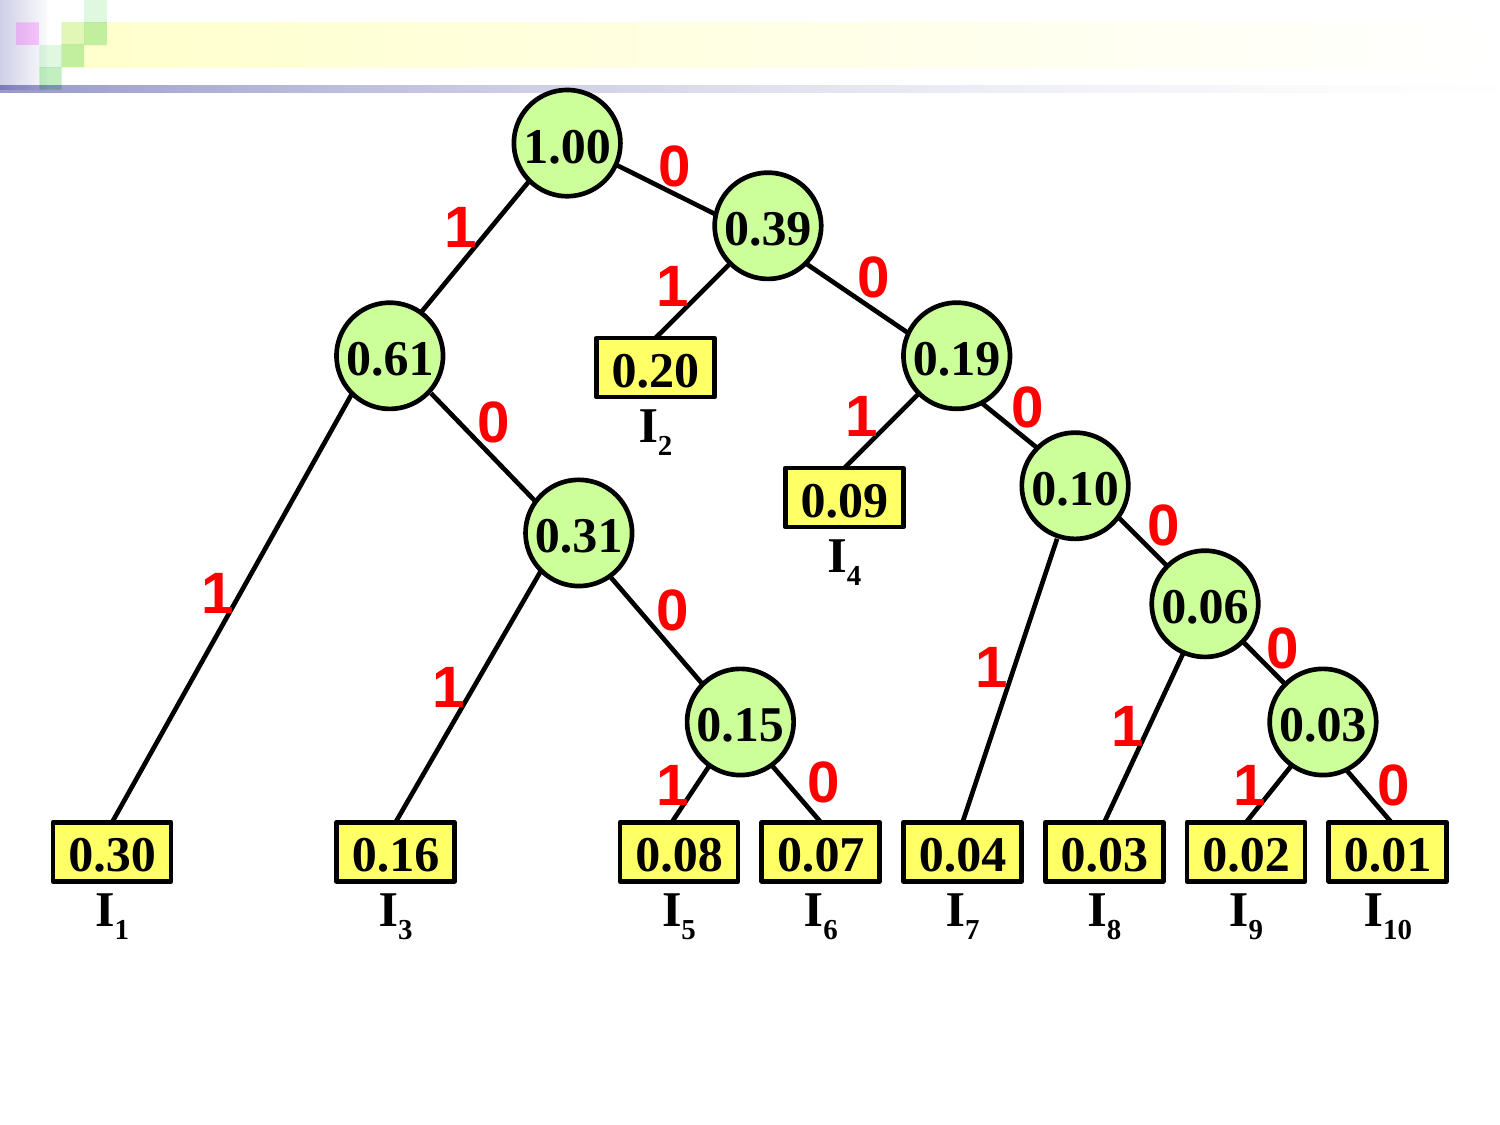

1.00
0
0.39
1
0
1
0.19
0.61
0.20
0
1
0
I2
0.10
0.09
0.31
0
I4
1
0.06
0
0
1
1
0.15
0.03
1
0
1
1
0
0.03
0.01
0.16
0.07
0.04
0.02
0.30
0.08
I8
I10
I3
I6
I7
I9
I1
I5
60